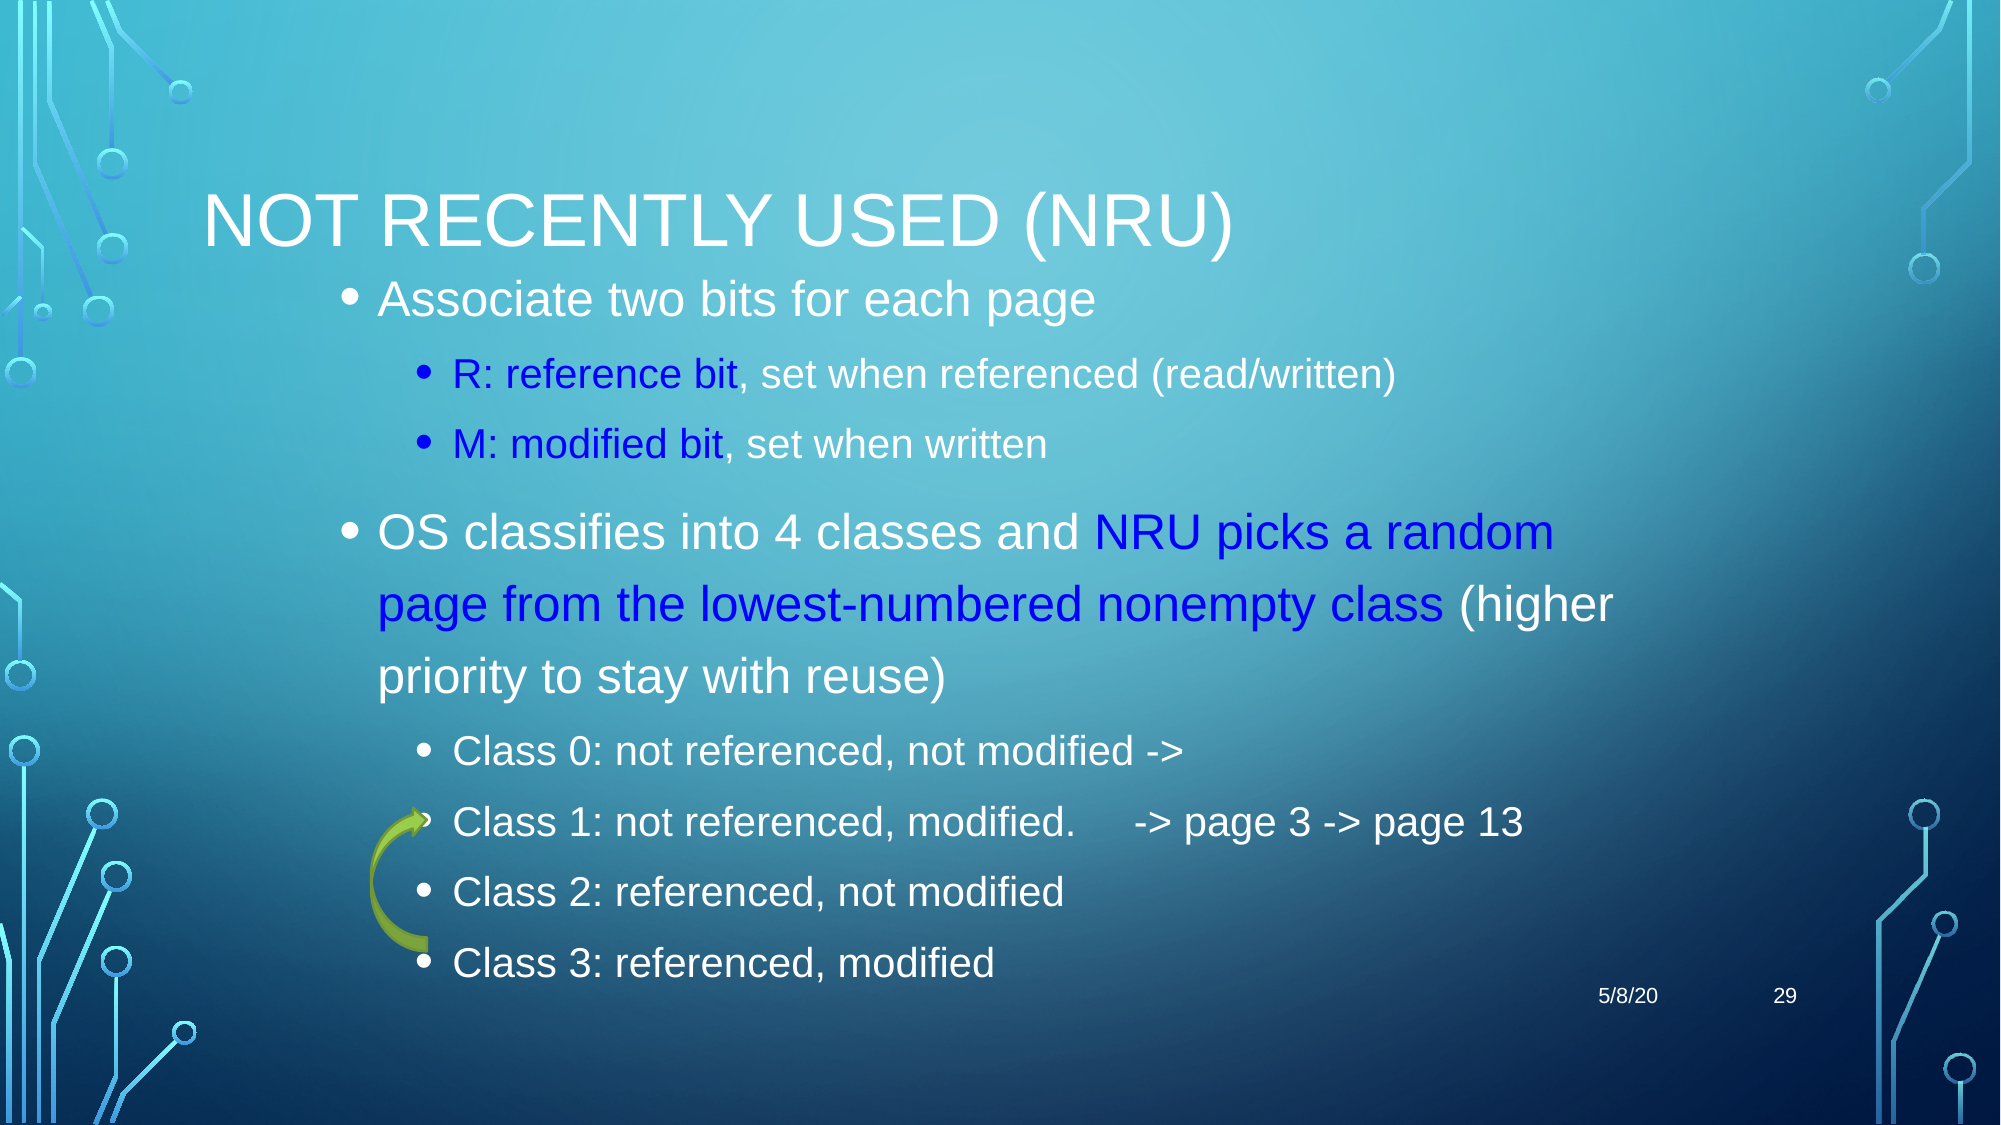

# Not Recently Used (NRU)
Associate two bits for each page
R: reference bit, set when referenced (read/written)
M: modified bit, set when written
OS classifies into 4 classes and NRU picks a random page from the lowest-numbered nonempty class (higher priority to stay with reuse)
Class 0: not referenced, not modified ->
Class 1: not referenced, modified.     -> page 3 -> page 13
Class 2: referenced, not modified
Class 3: referenced, modified

29
5/8/20